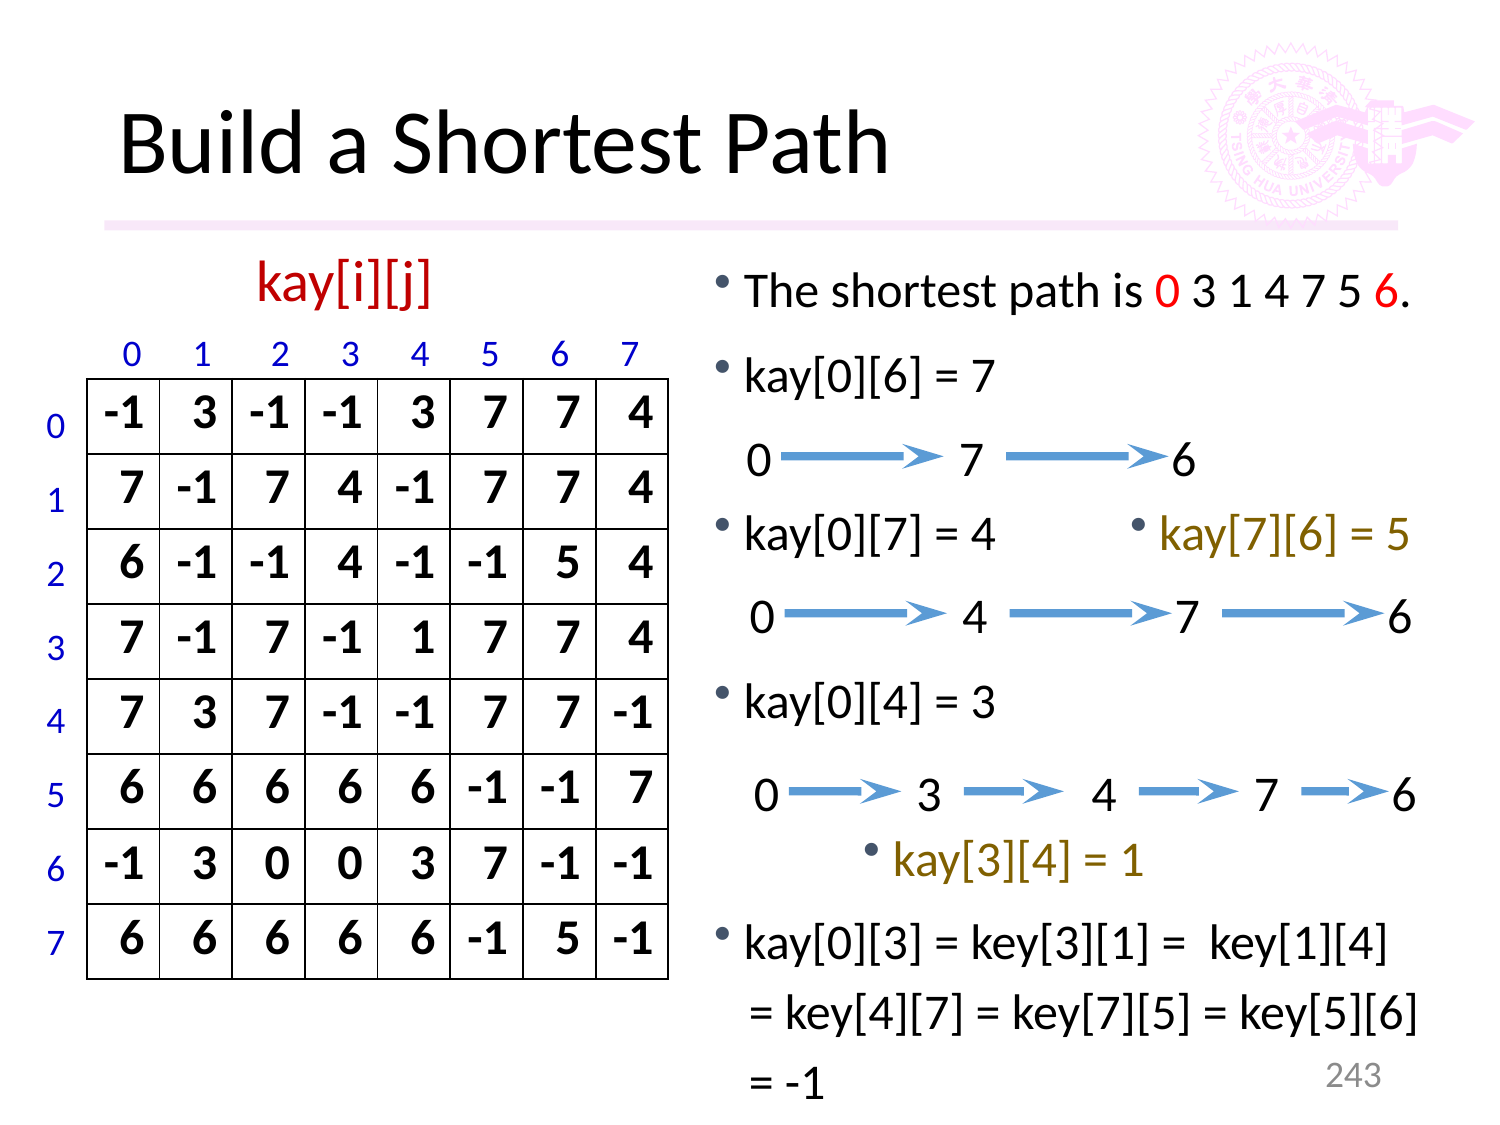

# Build a Shortest Path
kay[i][j]
 The shortest path is 0 3 1 4 7 5 6.
 kay[0][6] = 7
0      1       2      3      4      5      6      7
0
1
2
3
4
5
6
7
| -1 | 3 | -1 | -1 | 3 | 7 | 7 | 4 |
| --- | --- | --- | --- | --- | --- | --- | --- |
| 7 | -1 | 7 | 4 | -1 | 7 | 7 | 4 |
| 6 | -1 | -1 | 4 | -1 | -1 | 5 | 4 |
| 7 | -1 | 7 | -1 | 1 | 7 | 7 | 4 |
| 7 | 3 | 7 | -1 | -1 | 7 | 7 | -1 |
| 6 | 6 | 6 | 6 | 6 | -1 | -1 | 7 |
| -1 | 3 | 0 | 0 | 3 | 7 | -1 | -1 |
| 6 | 6 | 6 | 6 | 6 | -1 | 5 | -1 |
0
7
6

 kay[7][6] = 5
 kay[0][7] = 4
0
4
7
6

 kay[0][4] = 3
0
3
4
7
6

 kay[3][4] = 1
 kay[0][3] = key[3][1] =  key[1][4]
   = key[4][7] = key[7][5] = key[5][6]
   = -1
243